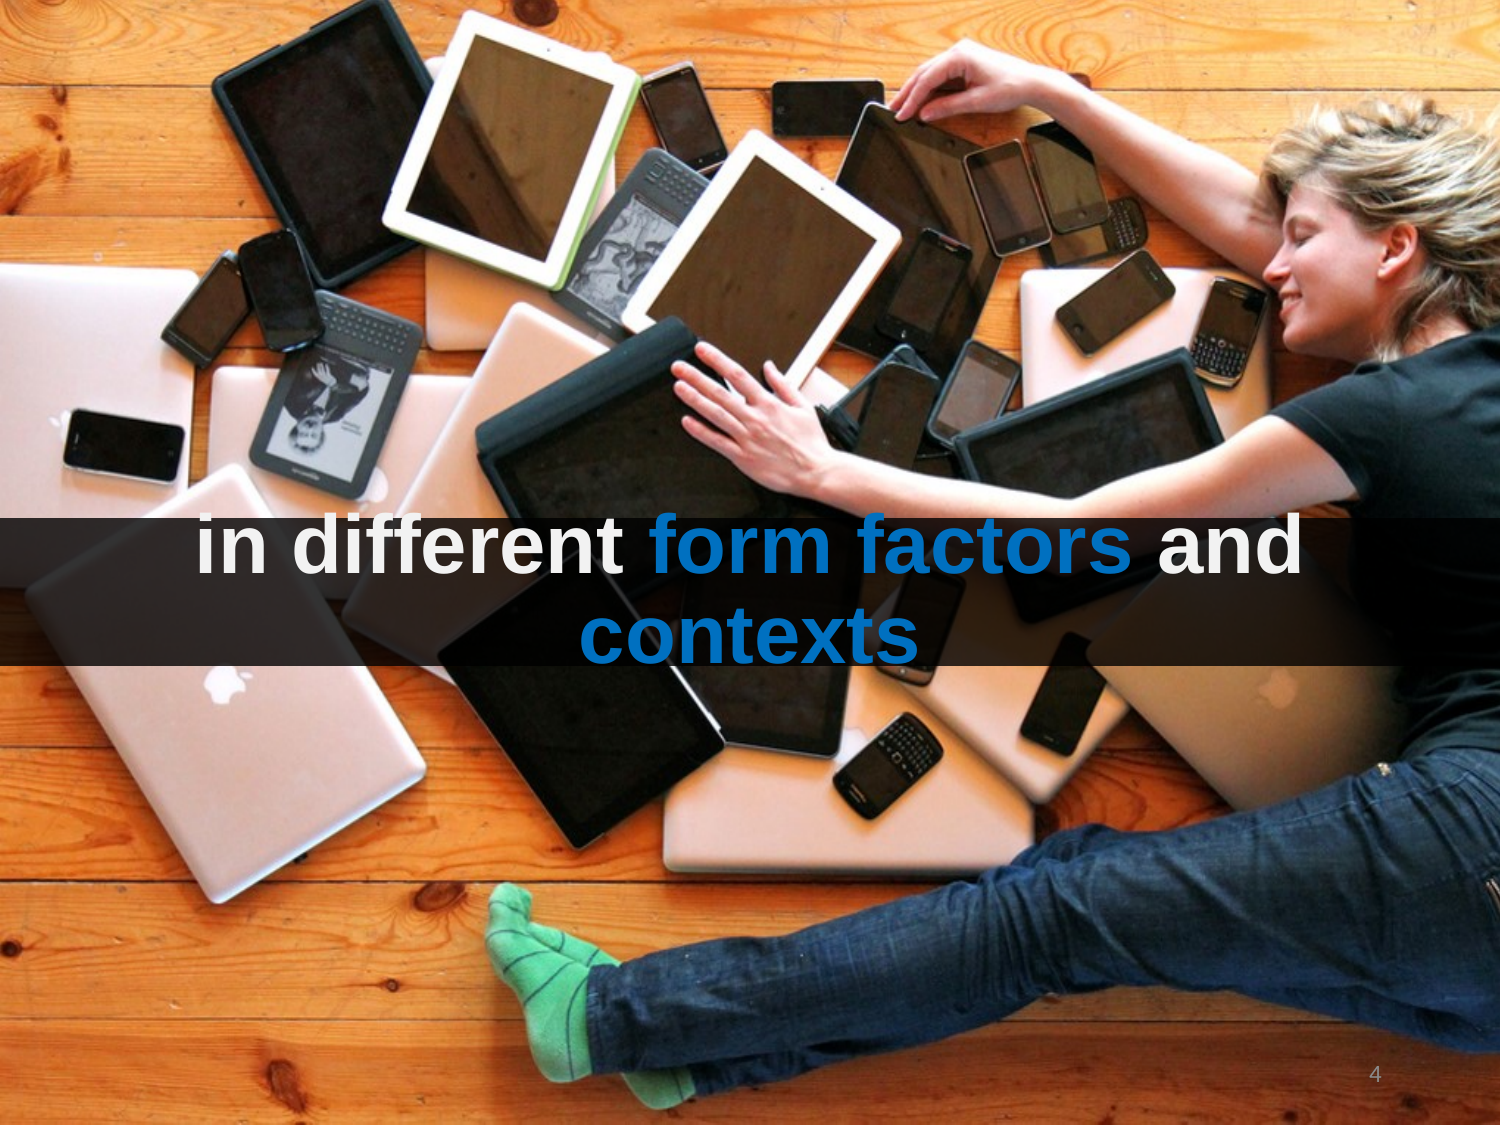

in different form factors and contexts
4